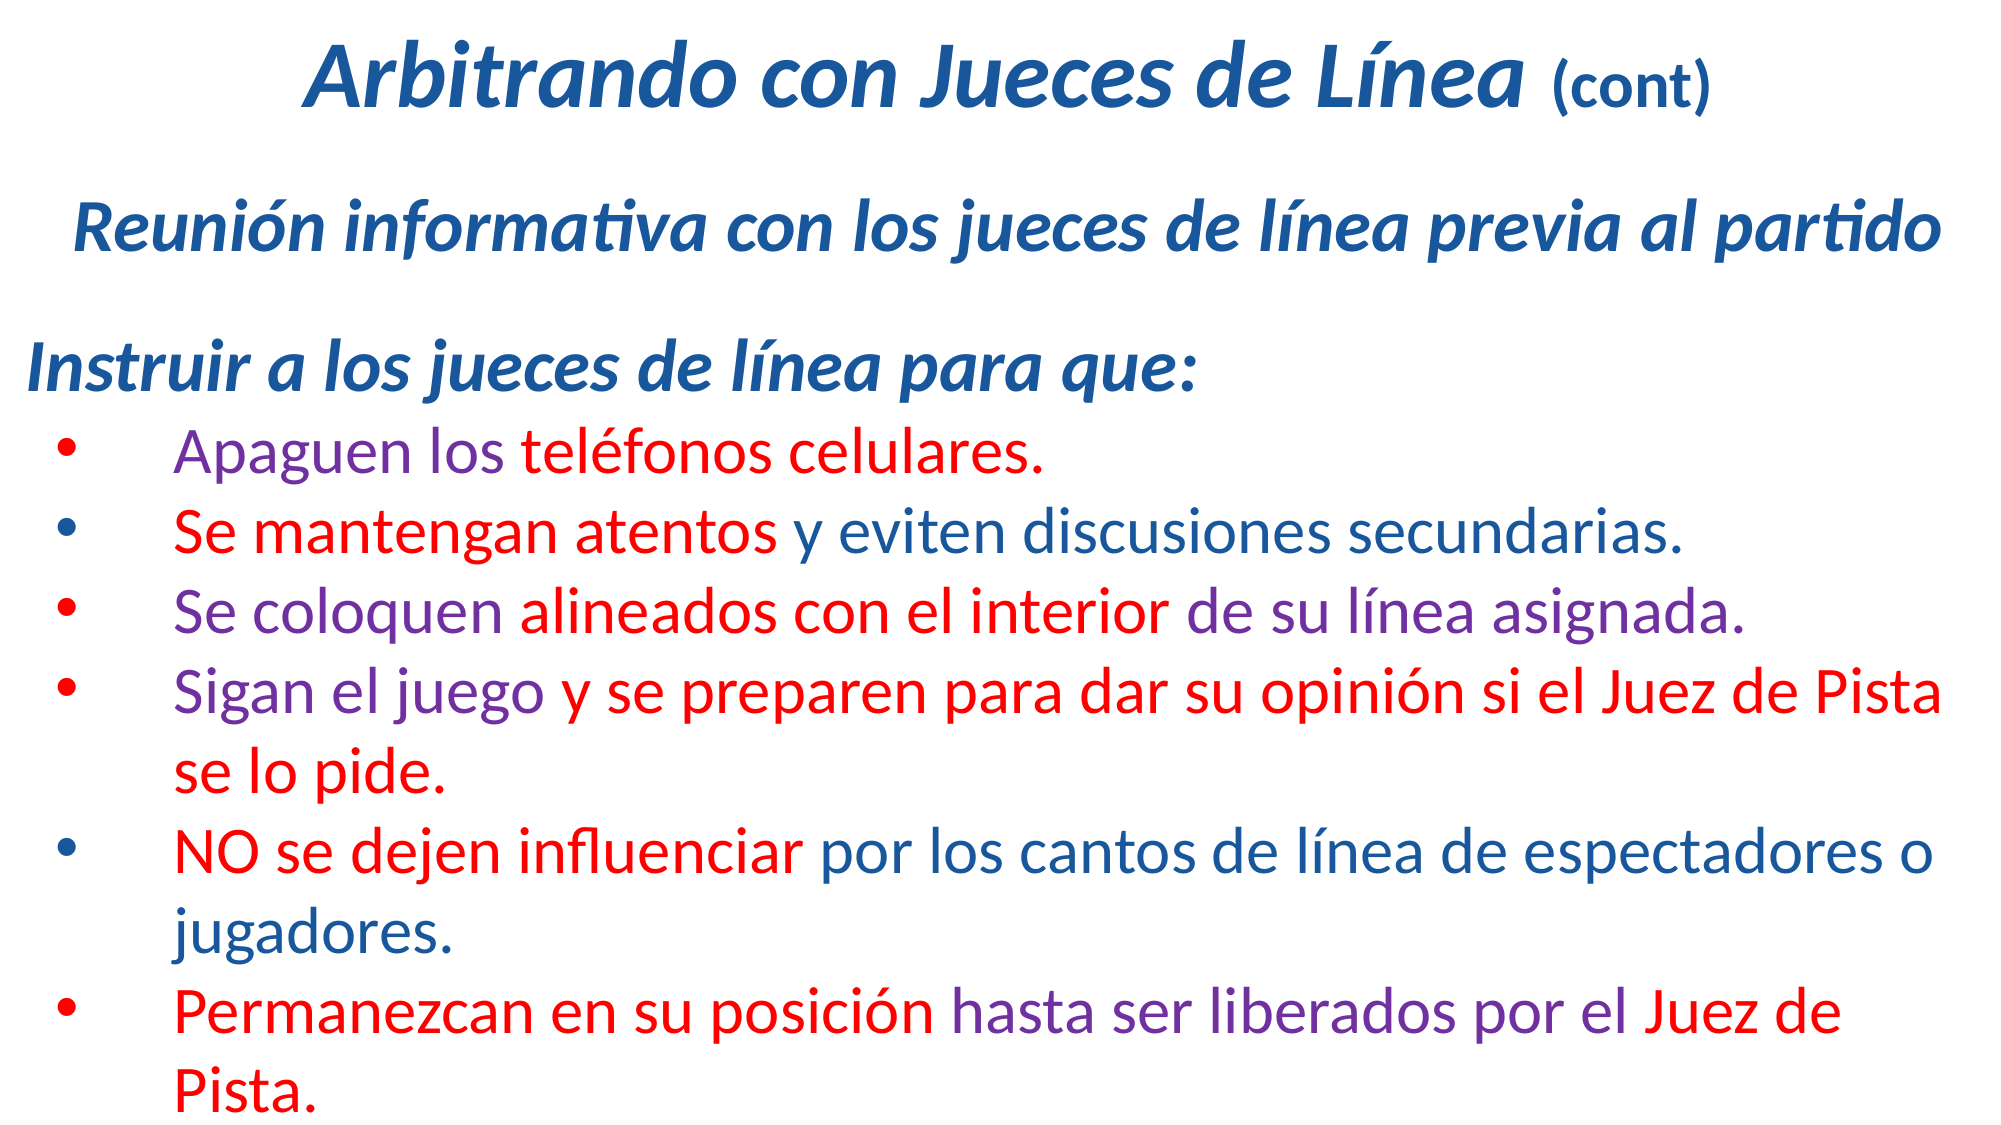

Arbitrando con Jueces de Línea (cont)

Reunión informativa con los jueces de línea previa al partido

Instruir a los jueces de línea para que:
Apaguen los teléfonos celulares.
Se mantengan atentos y eviten discusiones secundarias.
Se coloquen alineados con el interior de su línea asignada.
Sigan el juego y se preparen para dar su opinión si el Juez de Pista se lo pide.
NO se dejen influenciar por los cantos de línea de espectadores o jugadores.
Permanezcan en su posición hasta ser liberados por el Juez de Pista.
230